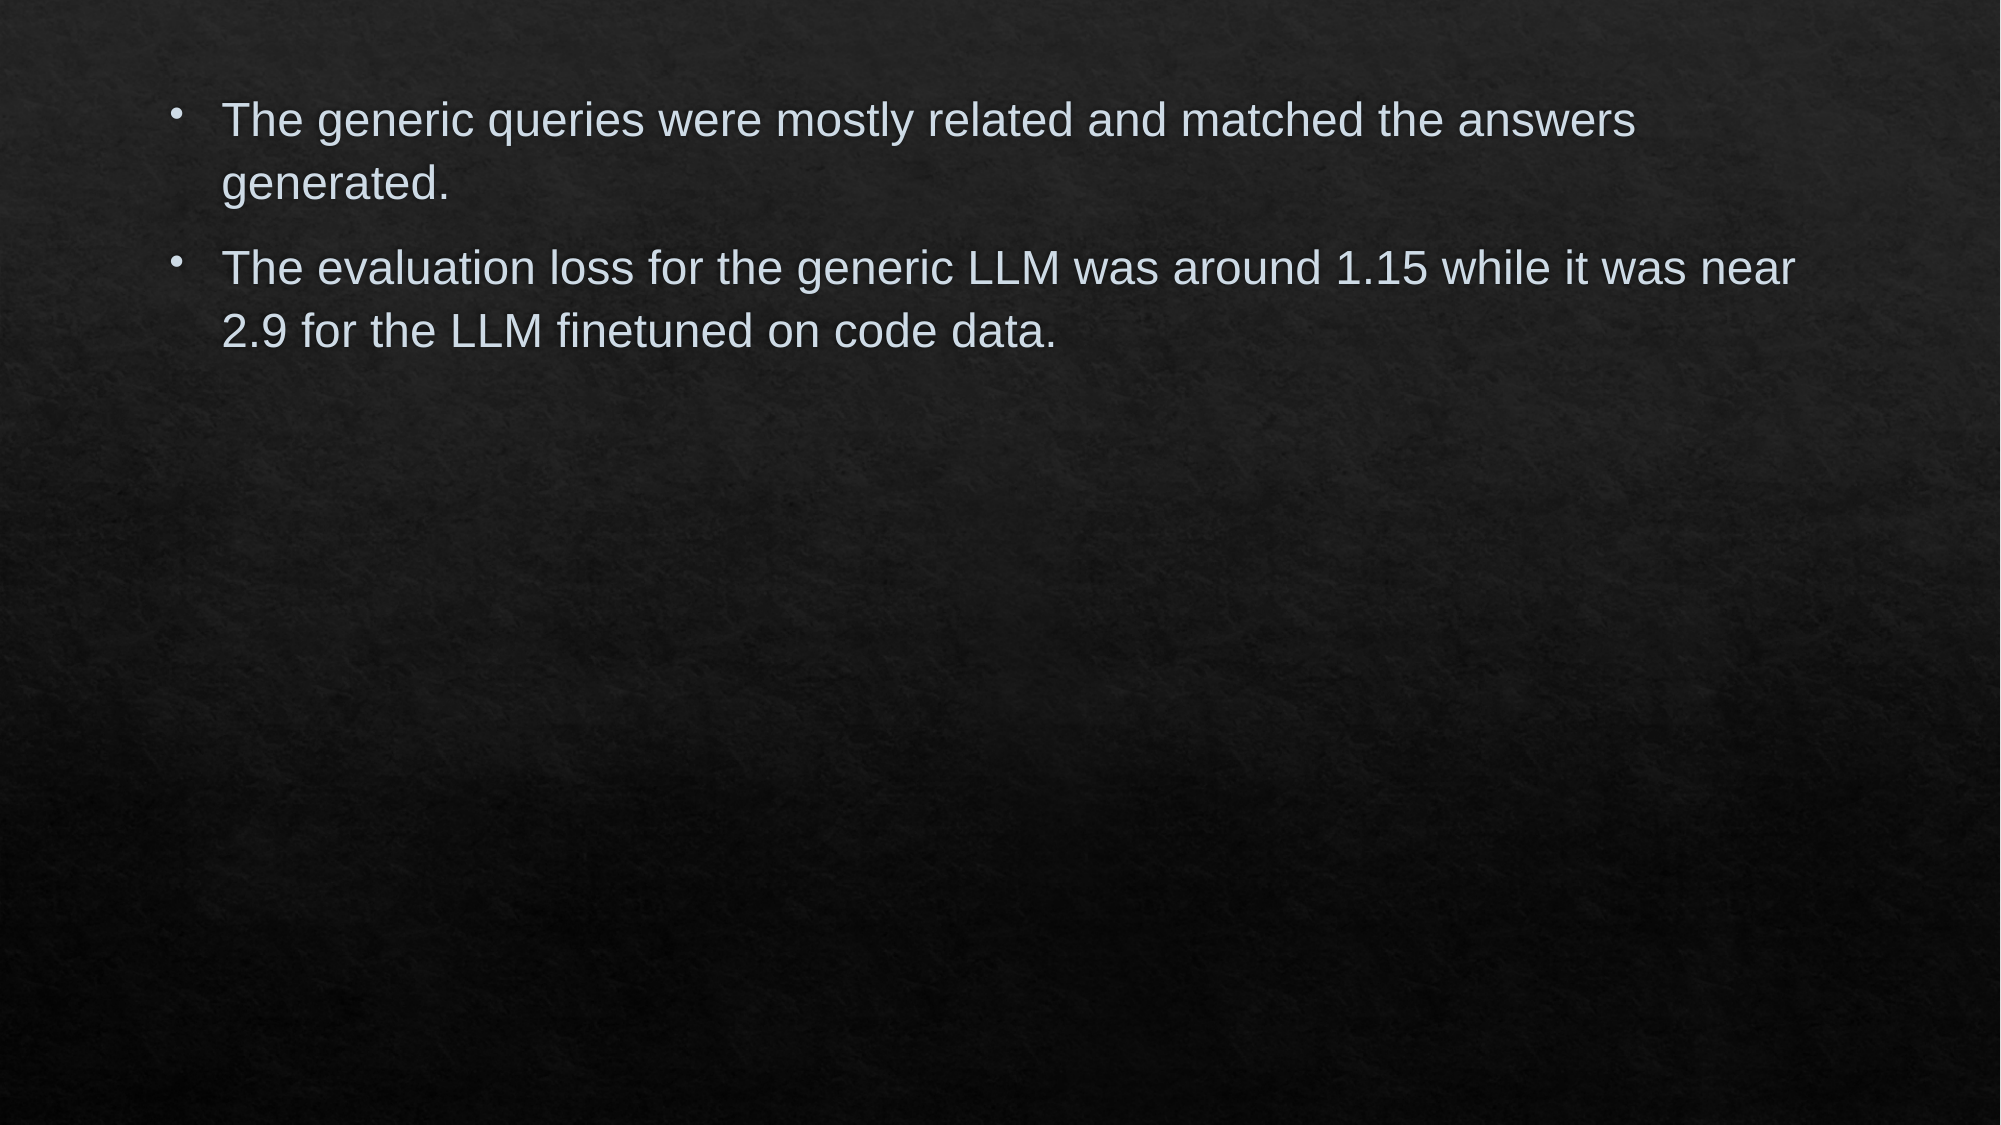

The generic queries were mostly related and matched the answers generated.
The evaluation loss for the generic LLM was around 1.15 while it was near 2.9 for the LLM finetuned on code data.